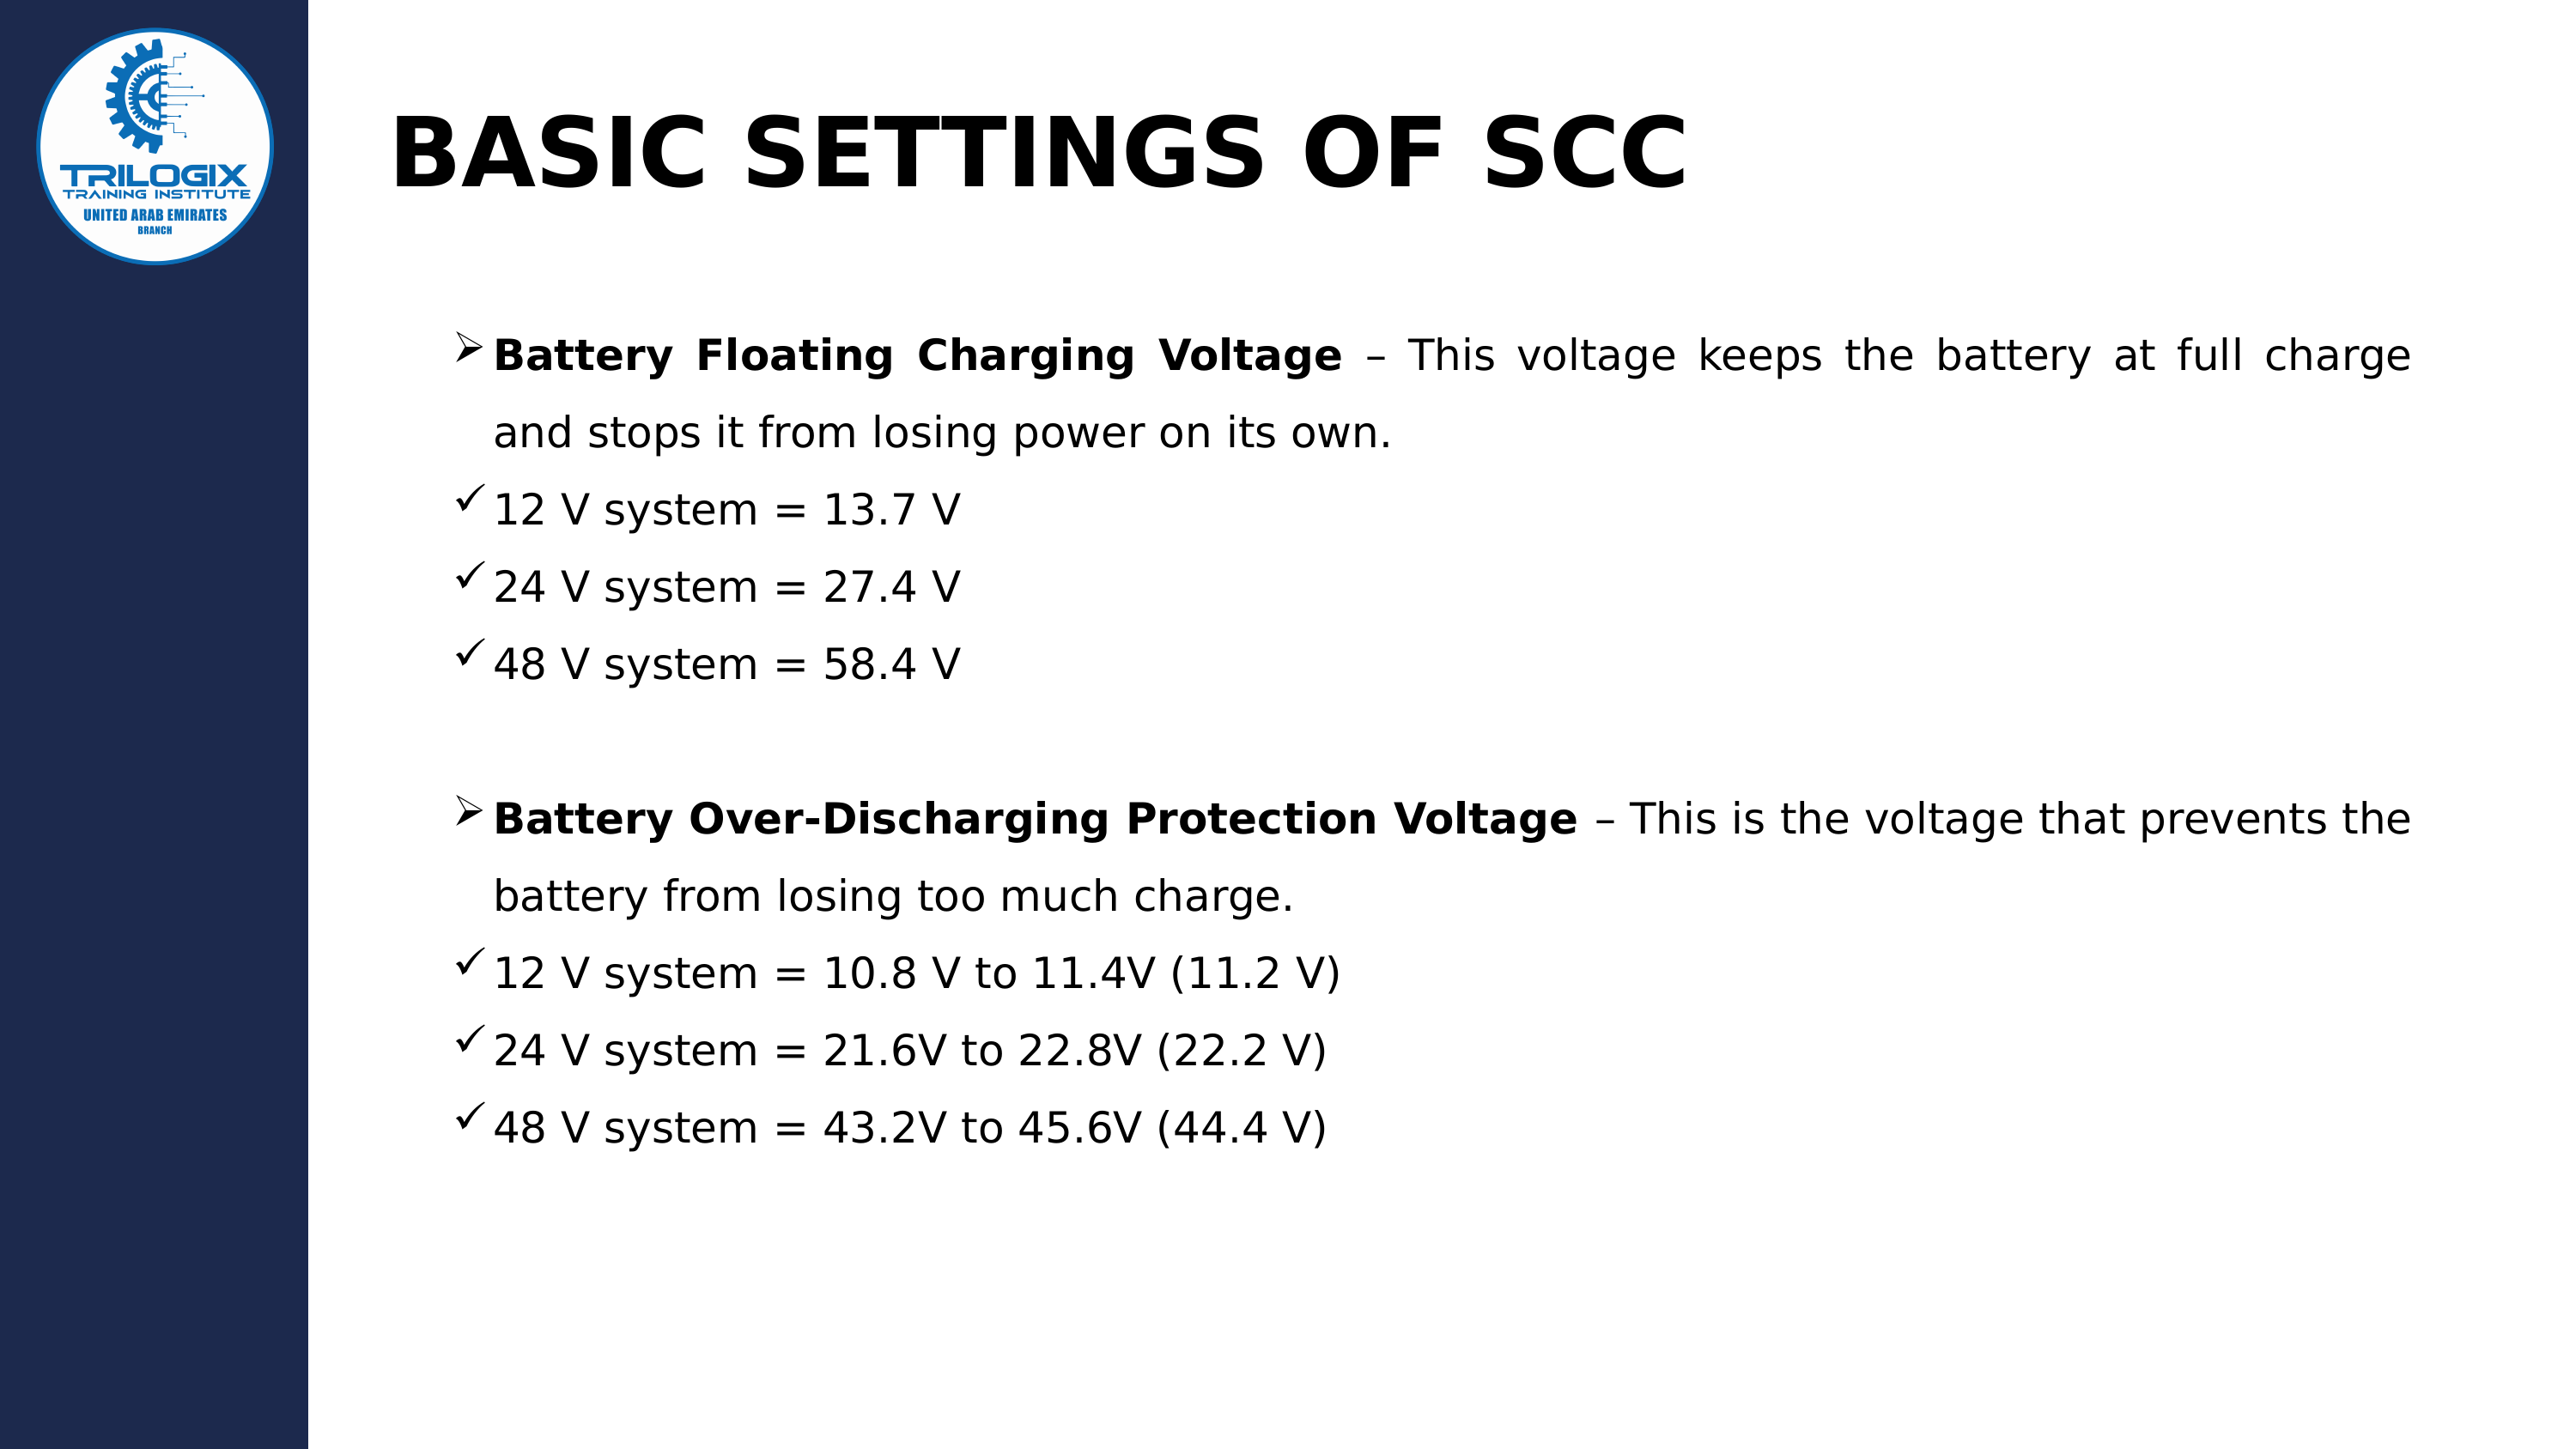

BASIC SETTINGS OF SCC

Battery Floating Charging Voltage – This voltage keeps the battery at full charge and stops it from losing power on its own.
12 V system = 13.7 V
24 V system = 27.4 V
48 V system = 58.4 V

Battery Over-Discharging Protection Voltage – This is the voltage that prevents the battery from losing too much charge.
12 V system = 10.8 V to 11.4V (11.2 V)
24 V system = 21.6V to 22.8V (22.2 V)
48 V system = 43.2V to 45.6V (44.4 V)